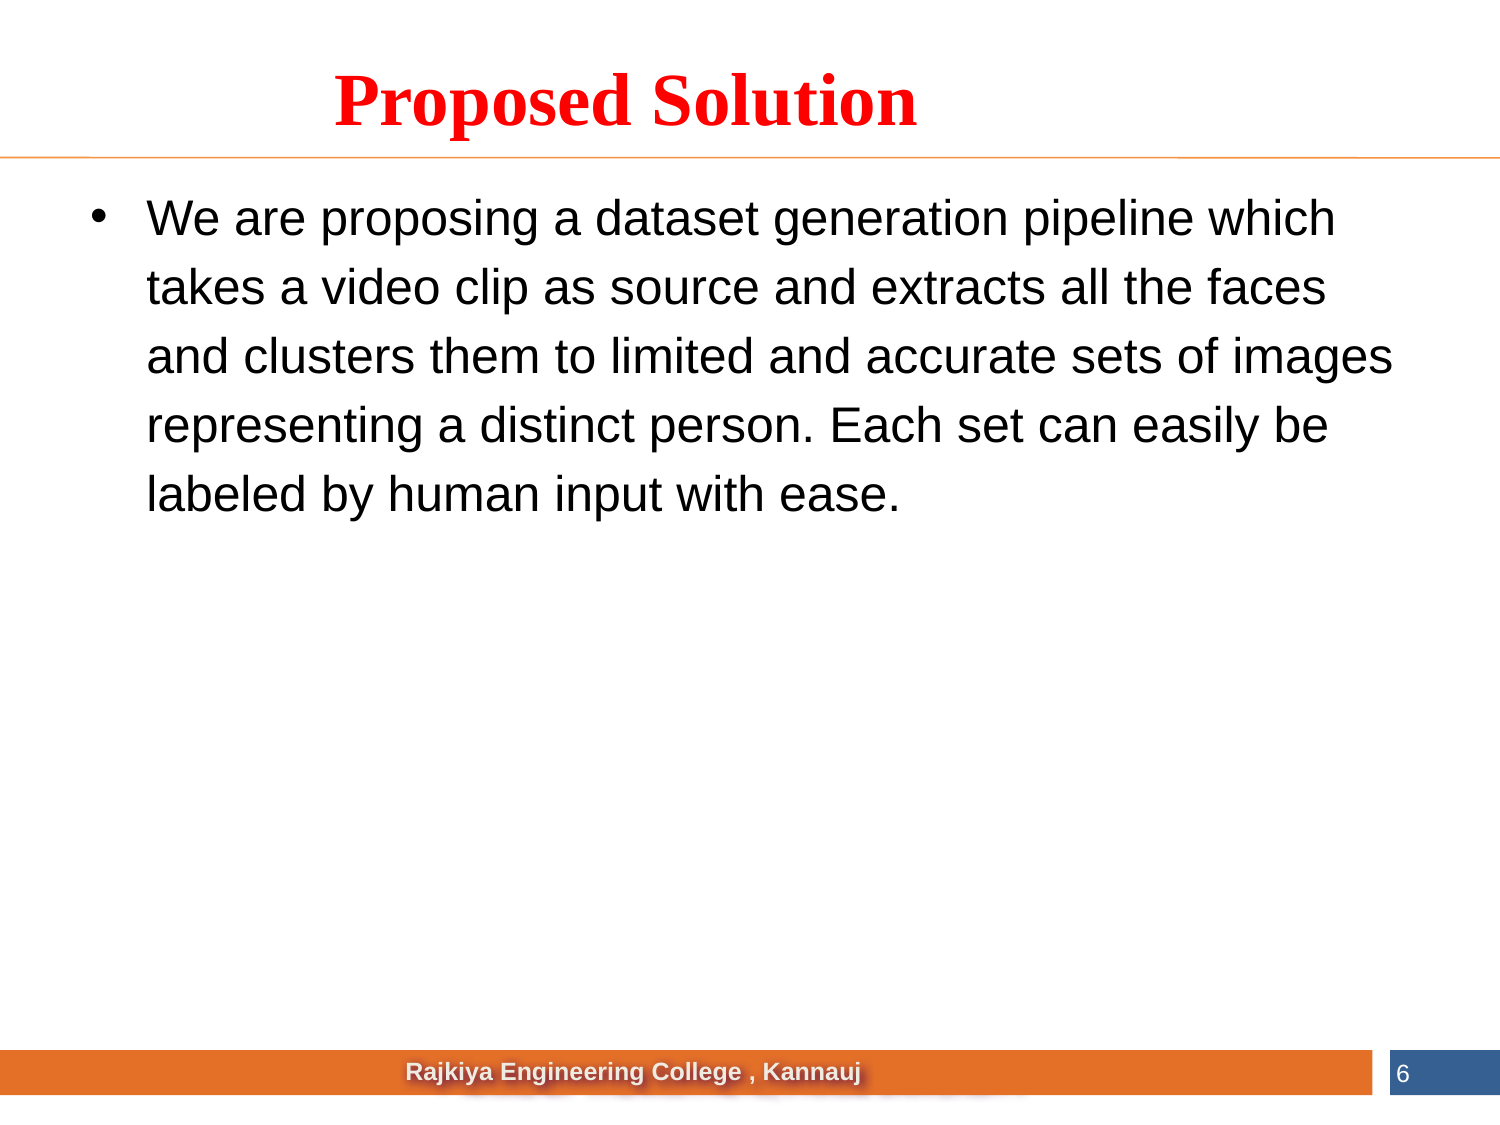

Proposed Solution
We are proposing a dataset generation pipeline which takes a video clip as source and extracts all the faces and clusters them to limited and accurate sets of images representing a distinct person. Each set can easily be labeled by human input with ease.

6
 Rajkiya Engineering College , Kannauj

                               NAME OF THE INSTITUTE, PARUL UNIVERSITY